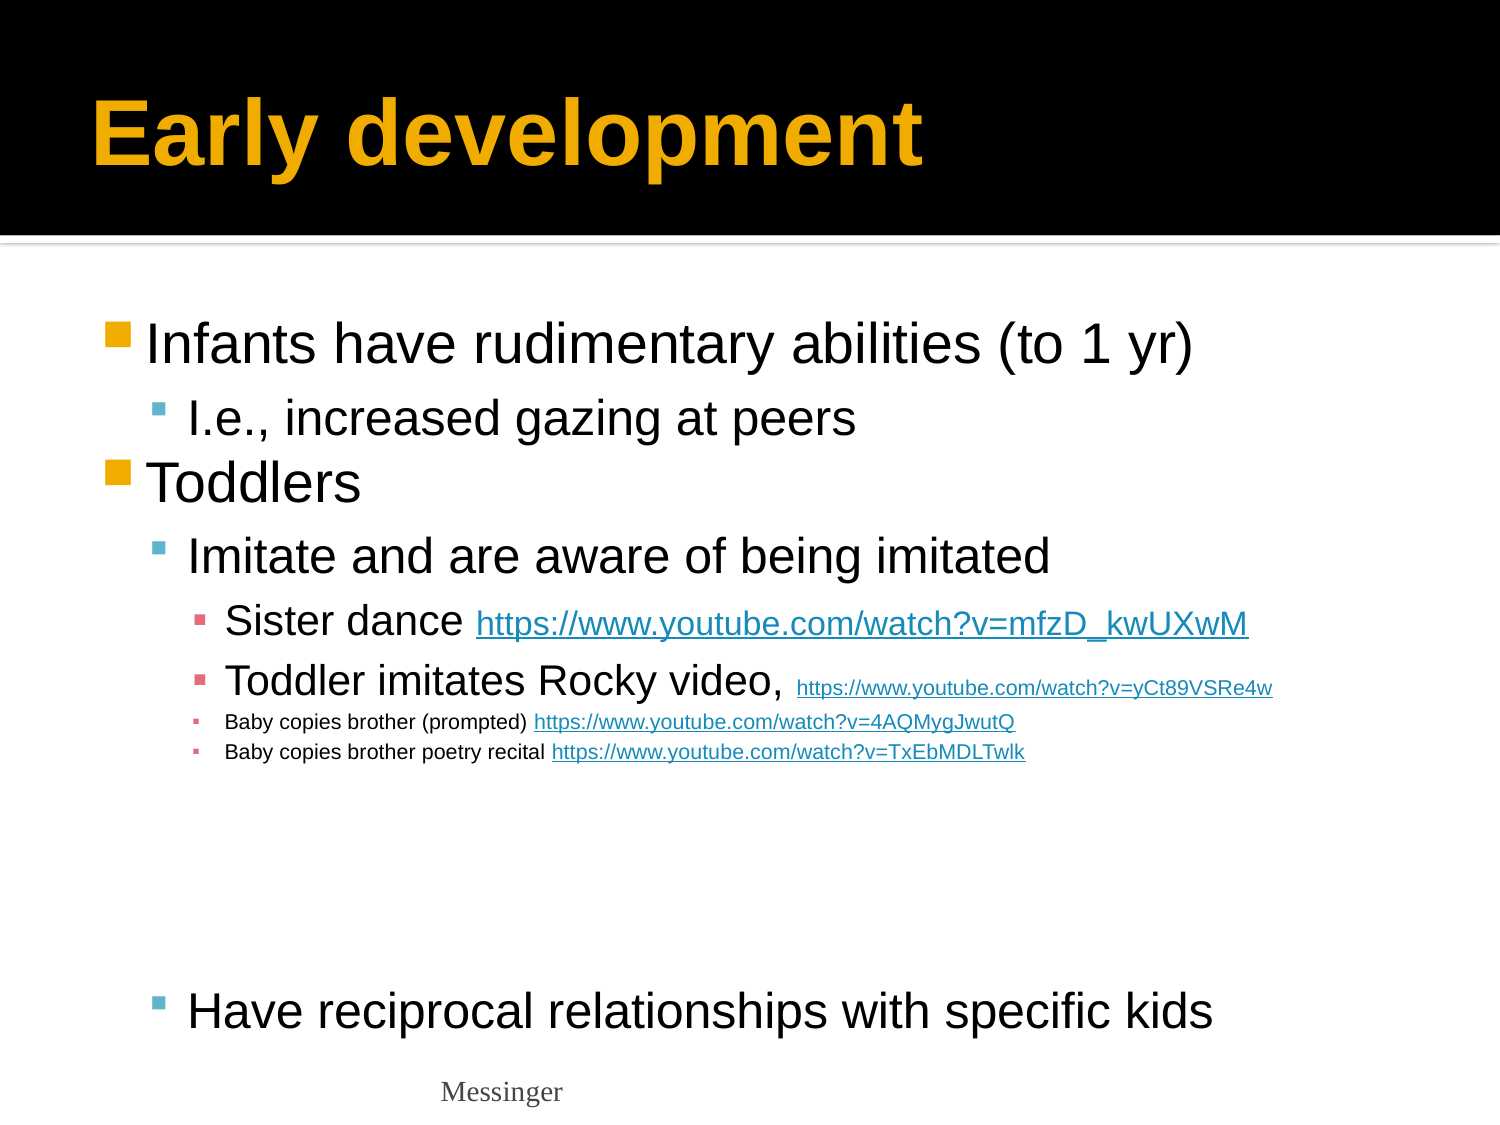

# Early development
Infants have rudimentary abilities (to 1 yr)
I.e., increased gazing at peers
Toddlers
Imitate and are aware of being imitated
Sister dance https://www.youtube.com/watch?v=mfzD_kwUXwM
Toddler imitates Rocky video, https://www.youtube.com/watch?v=yCt89VSRe4w
Baby copies brother (prompted) https://www.youtube.com/watch?v=4AQMygJwutQ
Baby copies brother poetry recital https://www.youtube.com/watch?v=TxEbMDLTwlk

Have reciprocal relationships with specific kids

Babies imitating fathers https://www.youtube.com/watch?v=-y4XHz4d6UU unavailable
Messinger